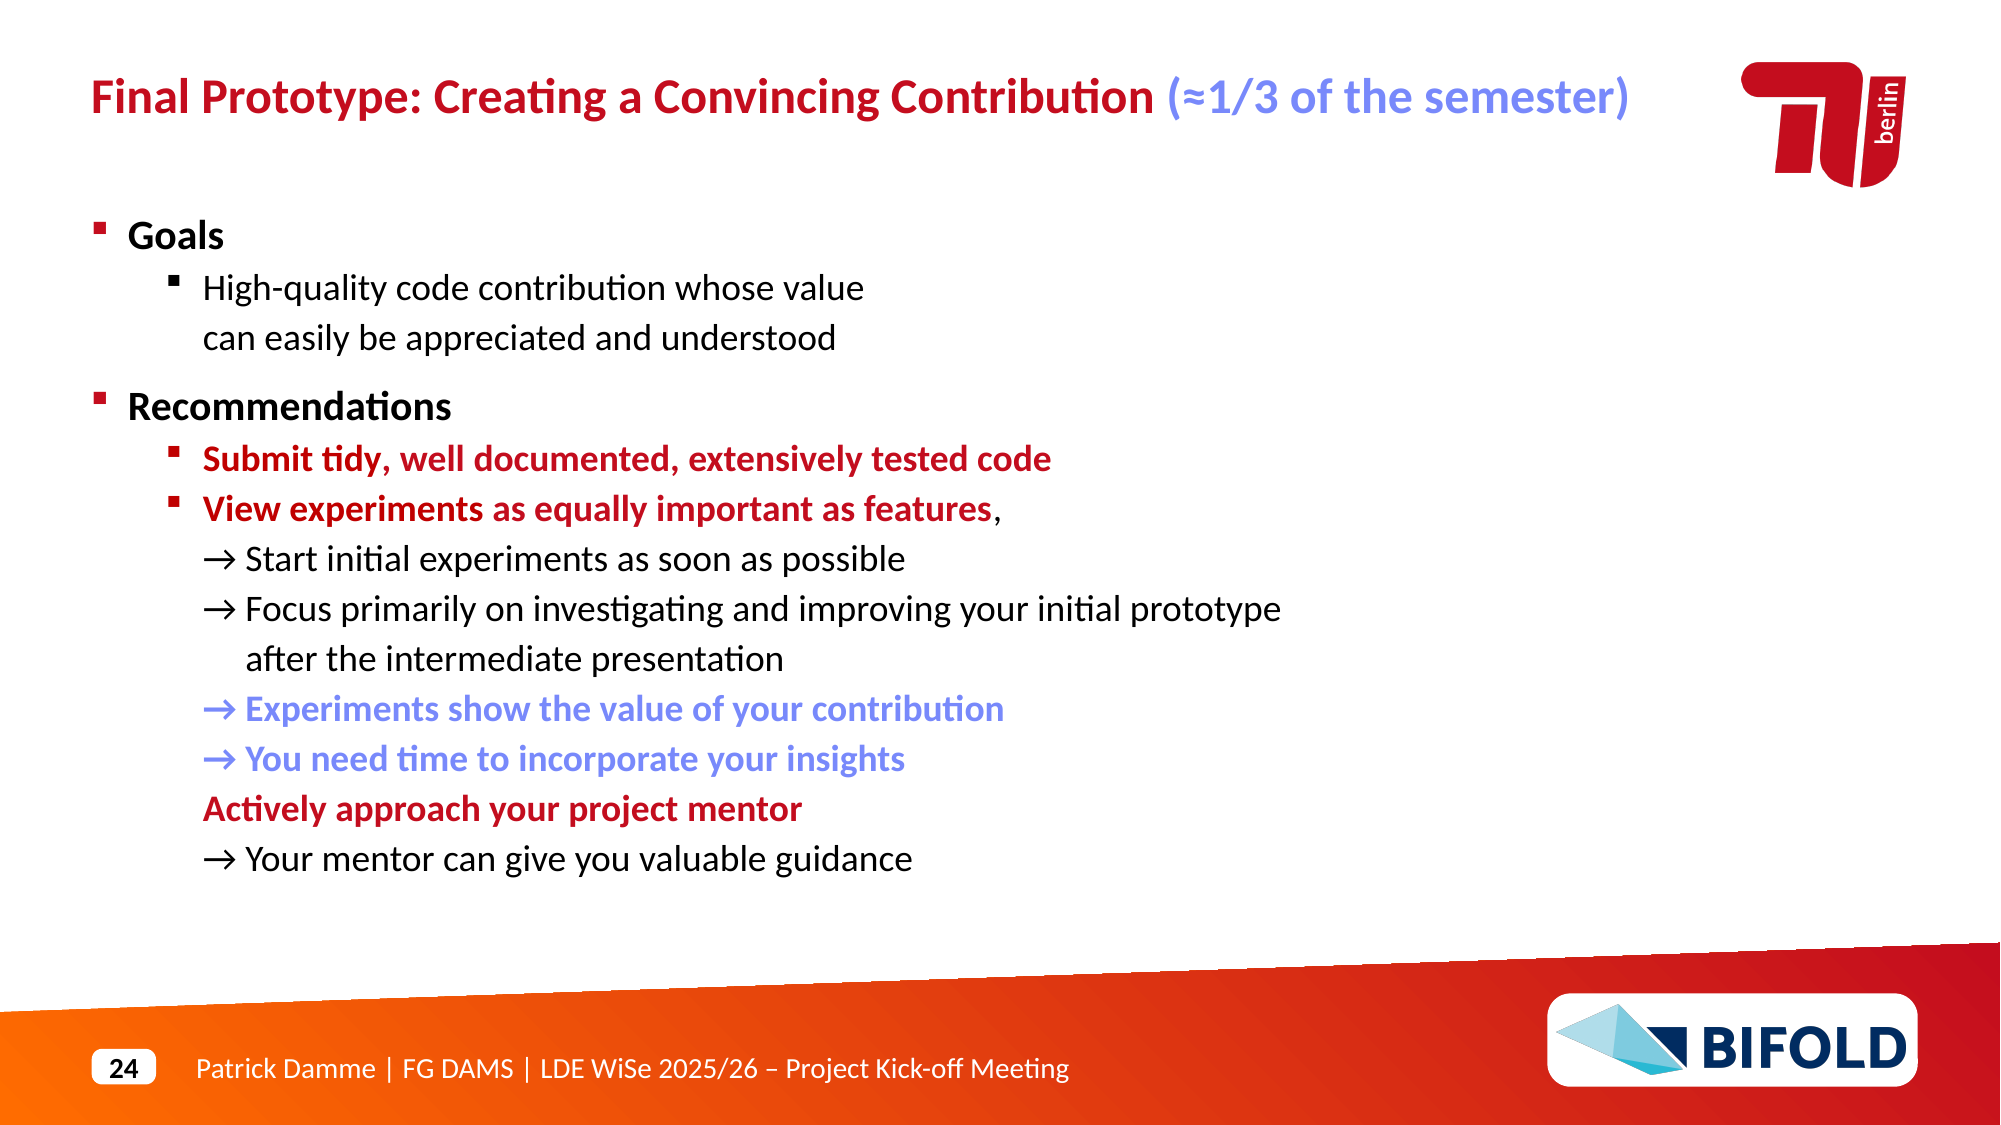

Final Prototype: Creating a Convincing Contribution (≈1/3 of the semester)

.

Goals
High-quality code contribution whose value
can easily be appreciated and understood
Recommendations
Submit tidy, well documented, extensively tested code
View experiments as equally important as features,
→ Start initial experiments as soon as possible
→ Focus primarily on investigating and improving your initial prototype
→ after the intermediate presentation
→ Experiments show the value of your contribution
→ You need time to incorporate your insights
Actively approach your project mentor
→ Your mentor can give you valuable guidance